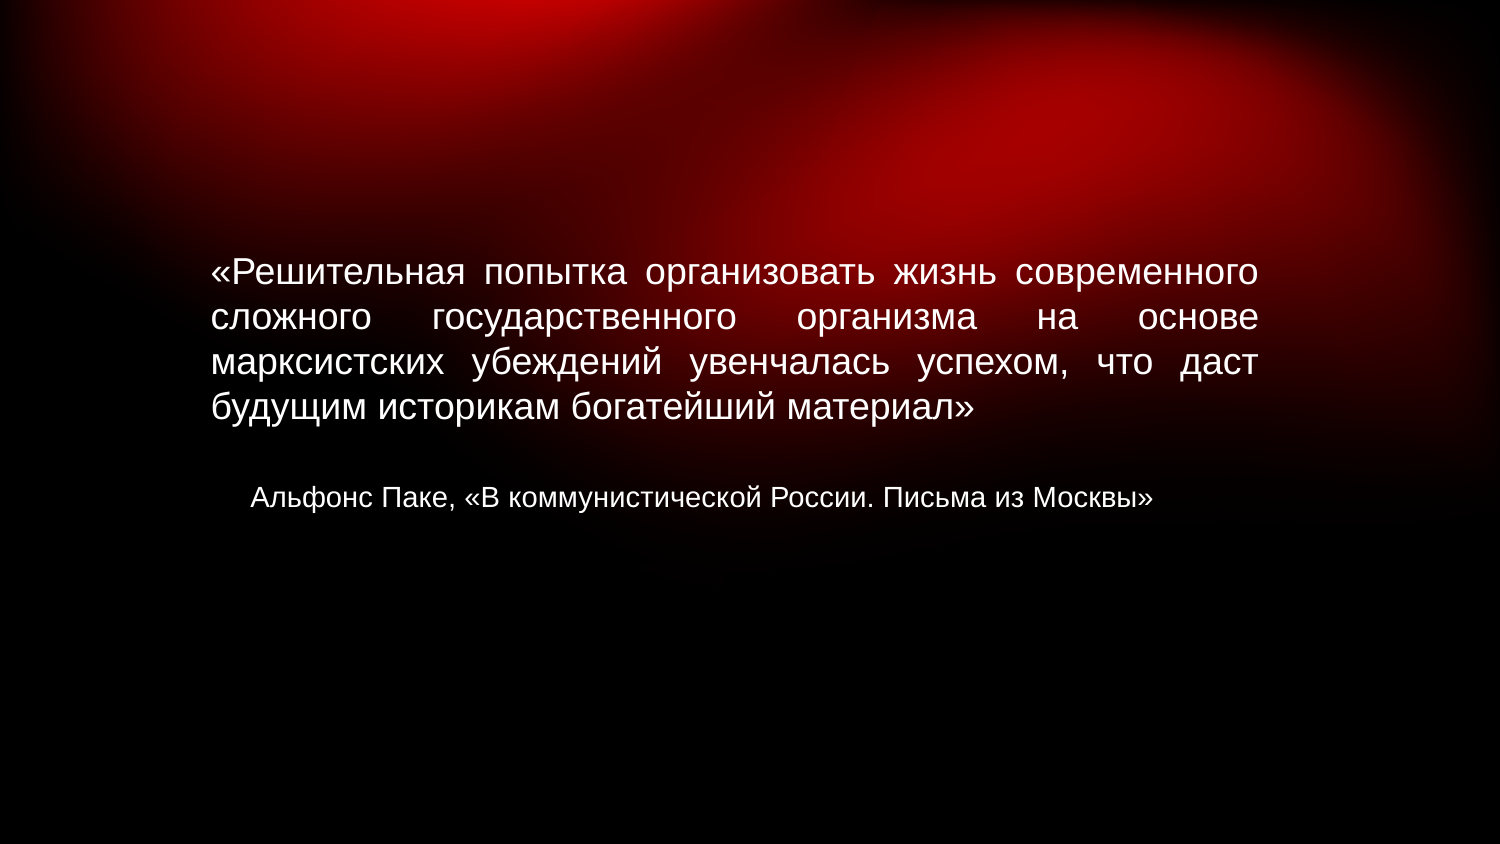

# «Решительная попытка организовать жизнь современного сложного государственного организма на основе марксистских убеждений увенчалась успехом, что даст будущим историкам богатейший материал»
Альфонс Паке, «В коммунистической России. Письма из Москвы»